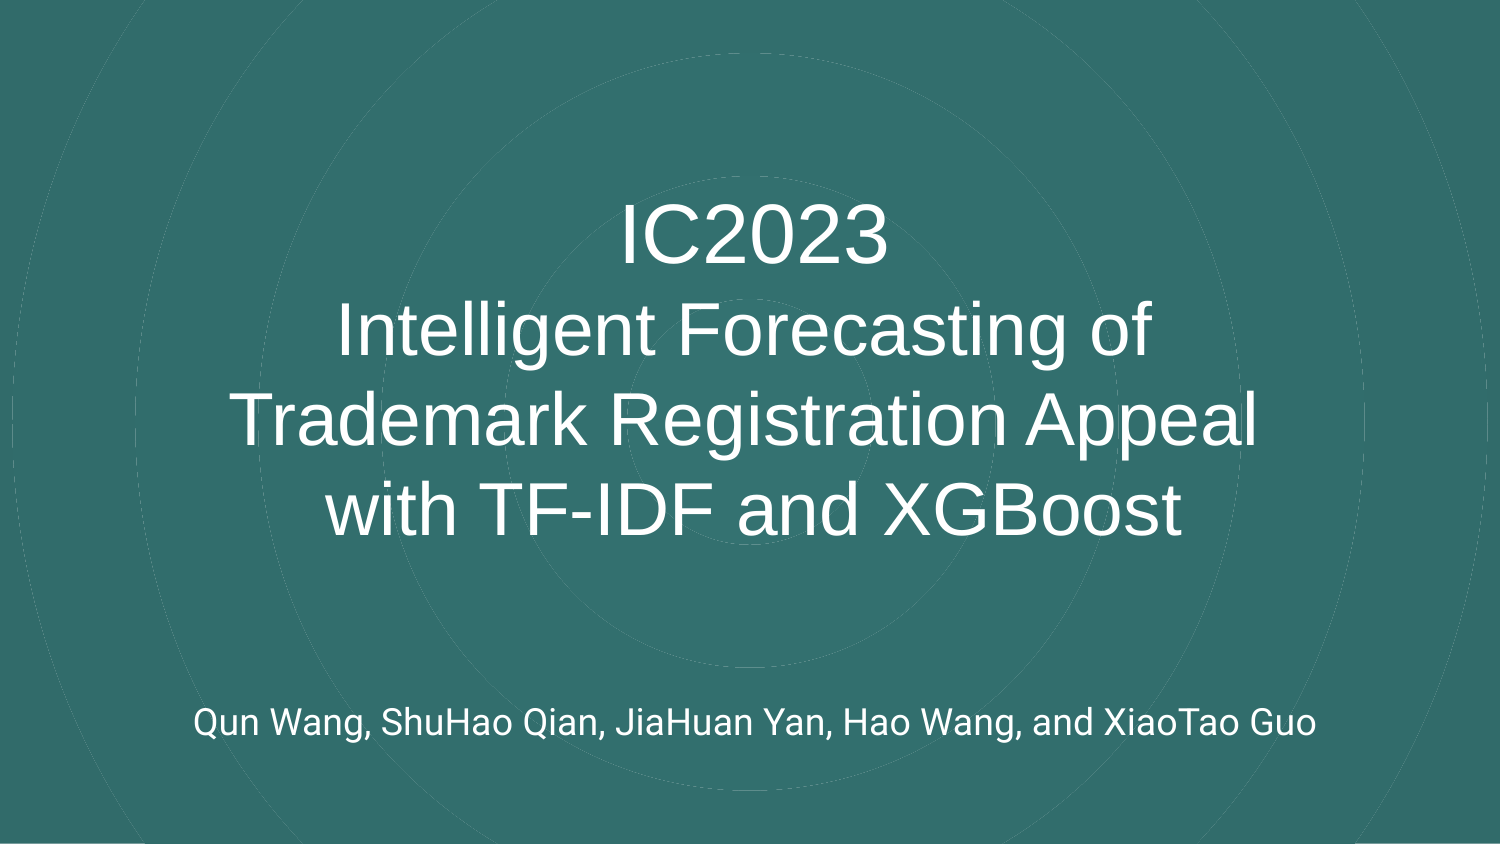

IC2023
Intelligent Forecasting of
Trademark Registration Appeal
with TF-IDF and XGBoost

Qun Wang, ShuHao Qian, JiaHuan Yan, Hao Wang, and XiaoTao Guo